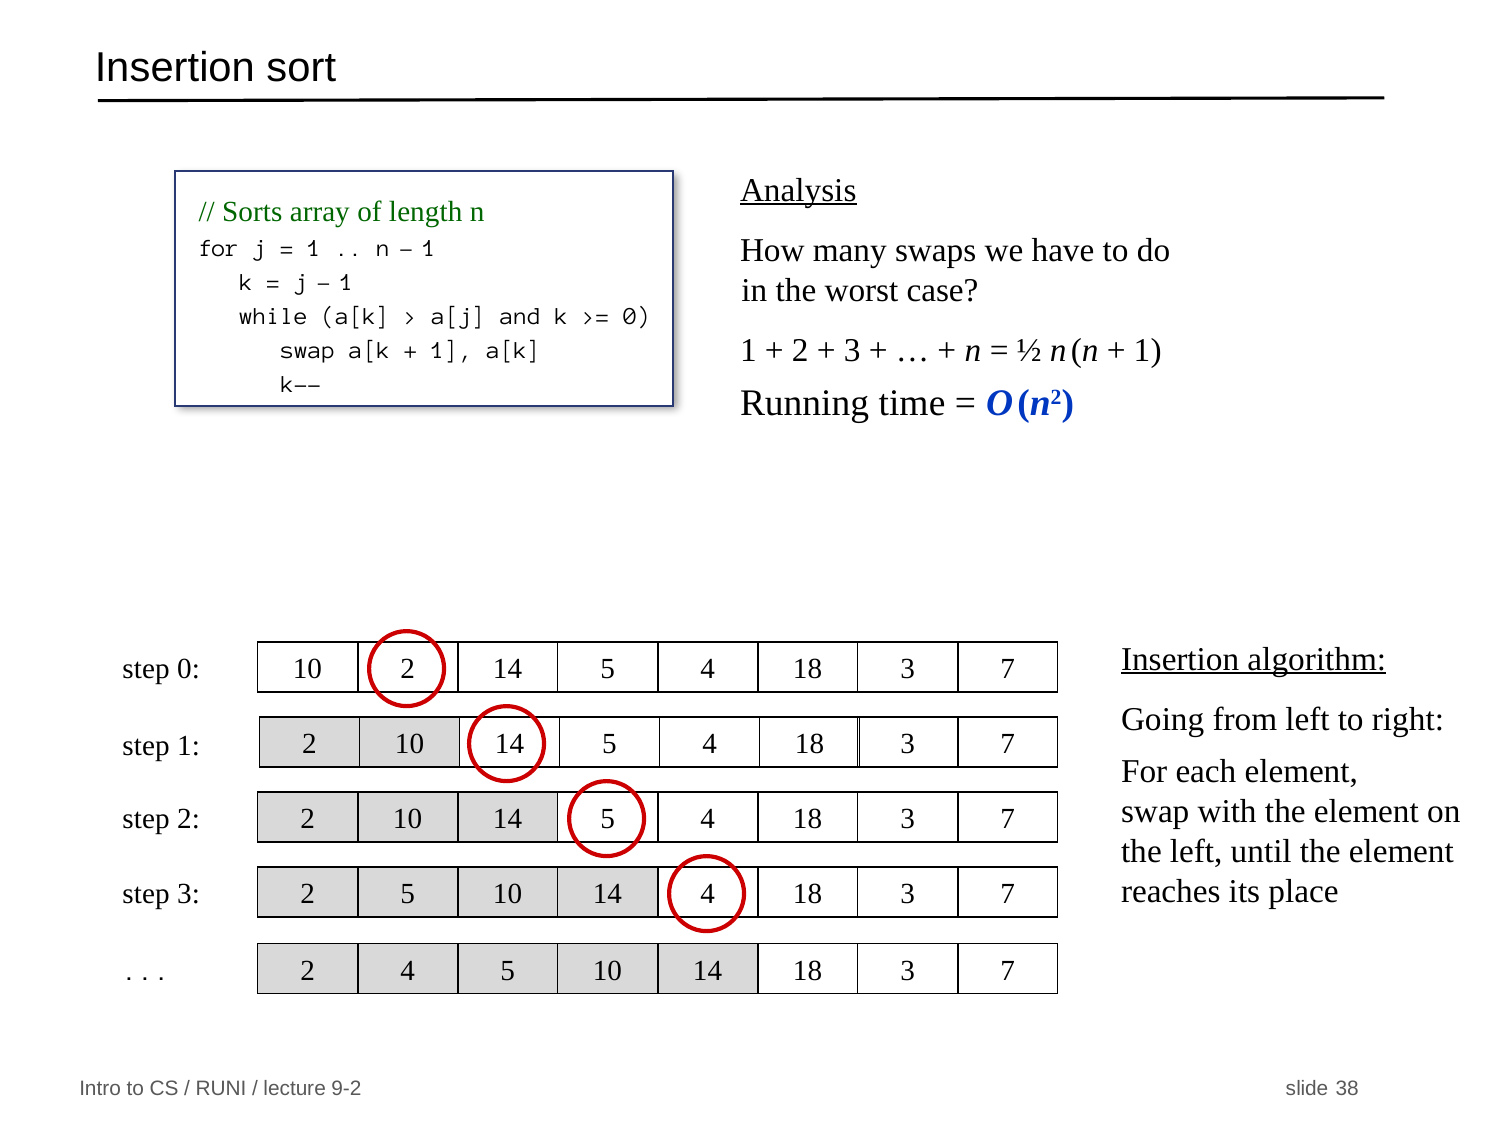

# Insertion sort
Analysis
How many swaps we have to do in the worst case?
1 + 2 + 3 + … + n = ½ n(n + 1)
Running time = O (n2)

// Sorts array of length n
for j = 1 .. n – 1
   k = j – 1
   while (a[k] > a[j] and k >= 0)
      swap a[k + 1], a[k]
      k--
Insertion algorithm:
Going from left to right:
For each element,
swap with the element on the left, until the element reaches its place

step 0:
2
10
14
5
4
18
3
7
10
2
14
5
4
18
3
7

step 1:
2
10
14
5
4
18
3
7

step 2:
2
5
10
14
4
18
3
7

...
2
4
5
10
14
18
3
7
step 3: